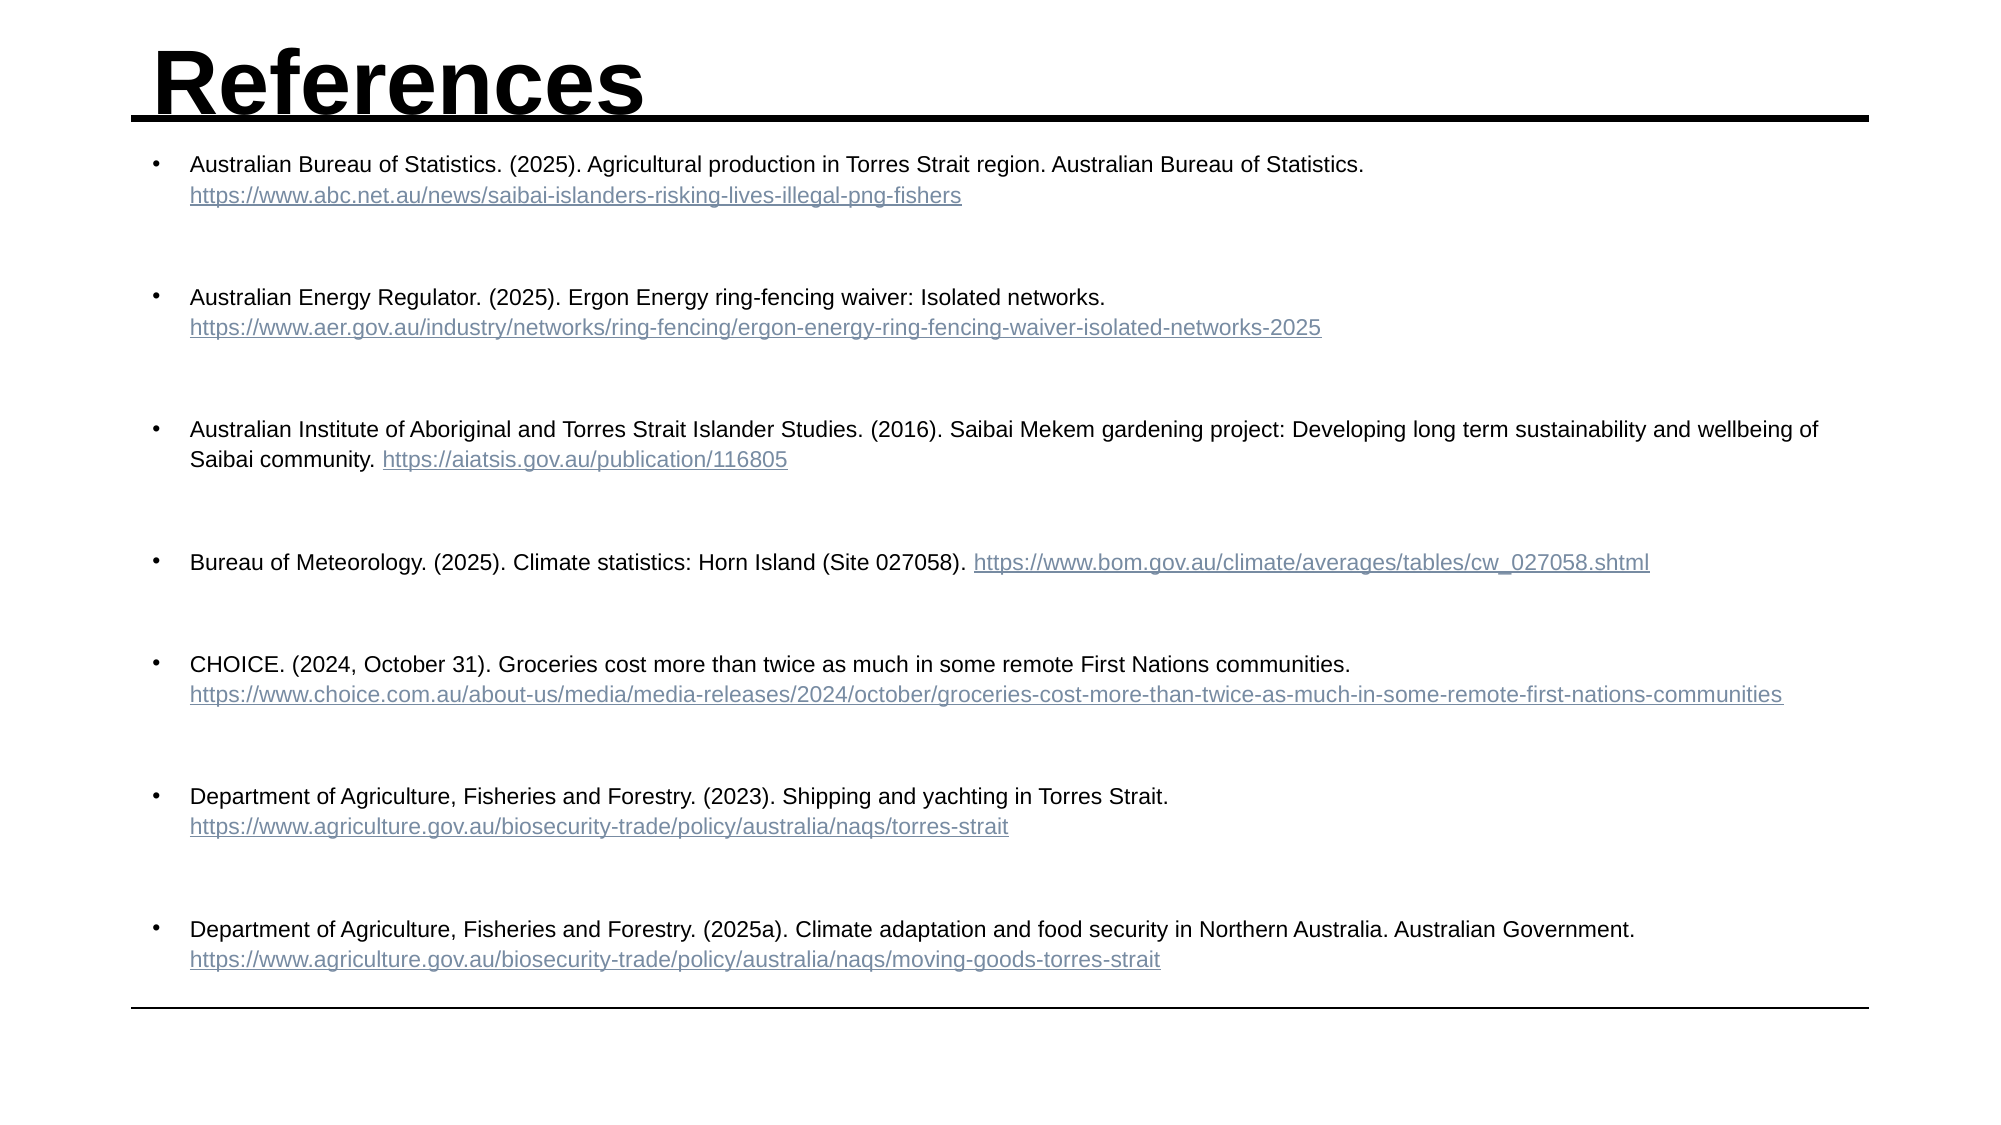

References
Australian Bureau of Statistics. (2025). Agricultural production in Torres Strait region. Australian Bureau of Statistics. https://www.abc.net.au/news/saibai-islanders-risking-lives-illegal-png-fishers

Australian Energy Regulator. (2025). Ergon Energy ring-fencing waiver: Isolated networks. https://www.aer.gov.au/industry/networks/ring-fencing/ergon-energy-ring-fencing-waiver-isolated-networks-2025

Australian Institute of Aboriginal and Torres Strait Islander Studies. (2016). Saibai Mekem gardening project: Developing long term sustainability and wellbeing of Saibai community. https://aiatsis.gov.au/publication/116805

Bureau of Meteorology. (2025). Climate statistics: Horn Island (Site 027058). https://www.bom.gov.au/climate/averages/tables/cw_027058.shtml

CHOICE. (2024, October 31). Groceries cost more than twice as much in some remote First Nations communities. https://www.choice.com.au/about-us/media/media-releases/2024/october/groceries-cost-more-than-twice-as-much-in-some-remote-first-nations-communities

Department of Agriculture, Fisheries and Forestry. (2023). Shipping and yachting in Torres Strait. https://www.agriculture.gov.au/biosecurity-trade/policy/australia/naqs/torres-strait

Department of Agriculture, Fisheries and Forestry. (2025a). Climate adaptation and food security in Northern Australia. Australian Government. https://www.agriculture.gov.au/biosecurity-trade/policy/australia/naqs/moving-goods-torres-strait